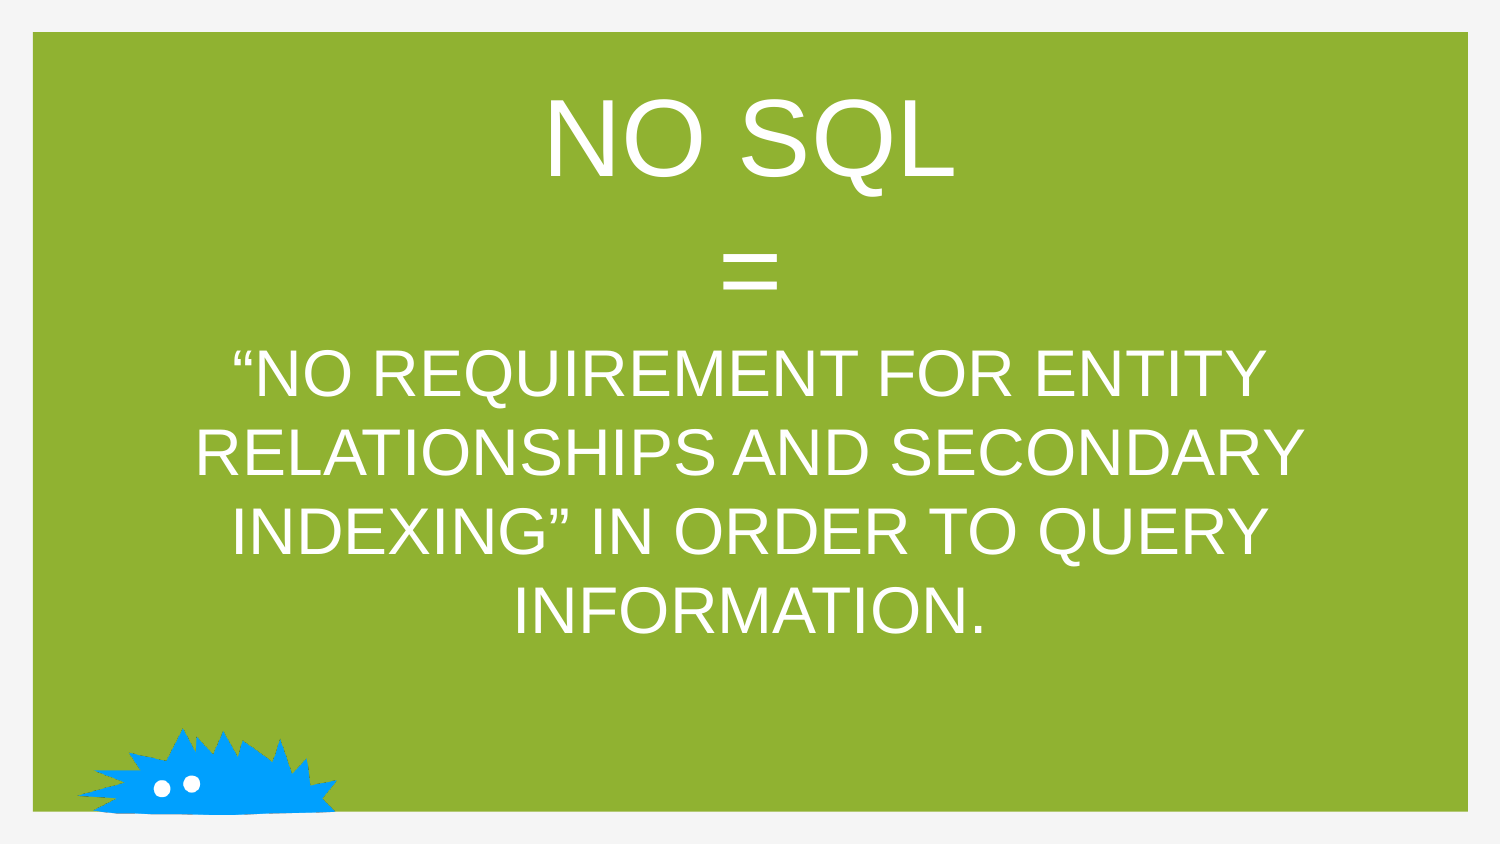

# No SQL = “no requirement for entity relationships and secondary indexing” in order to query information.